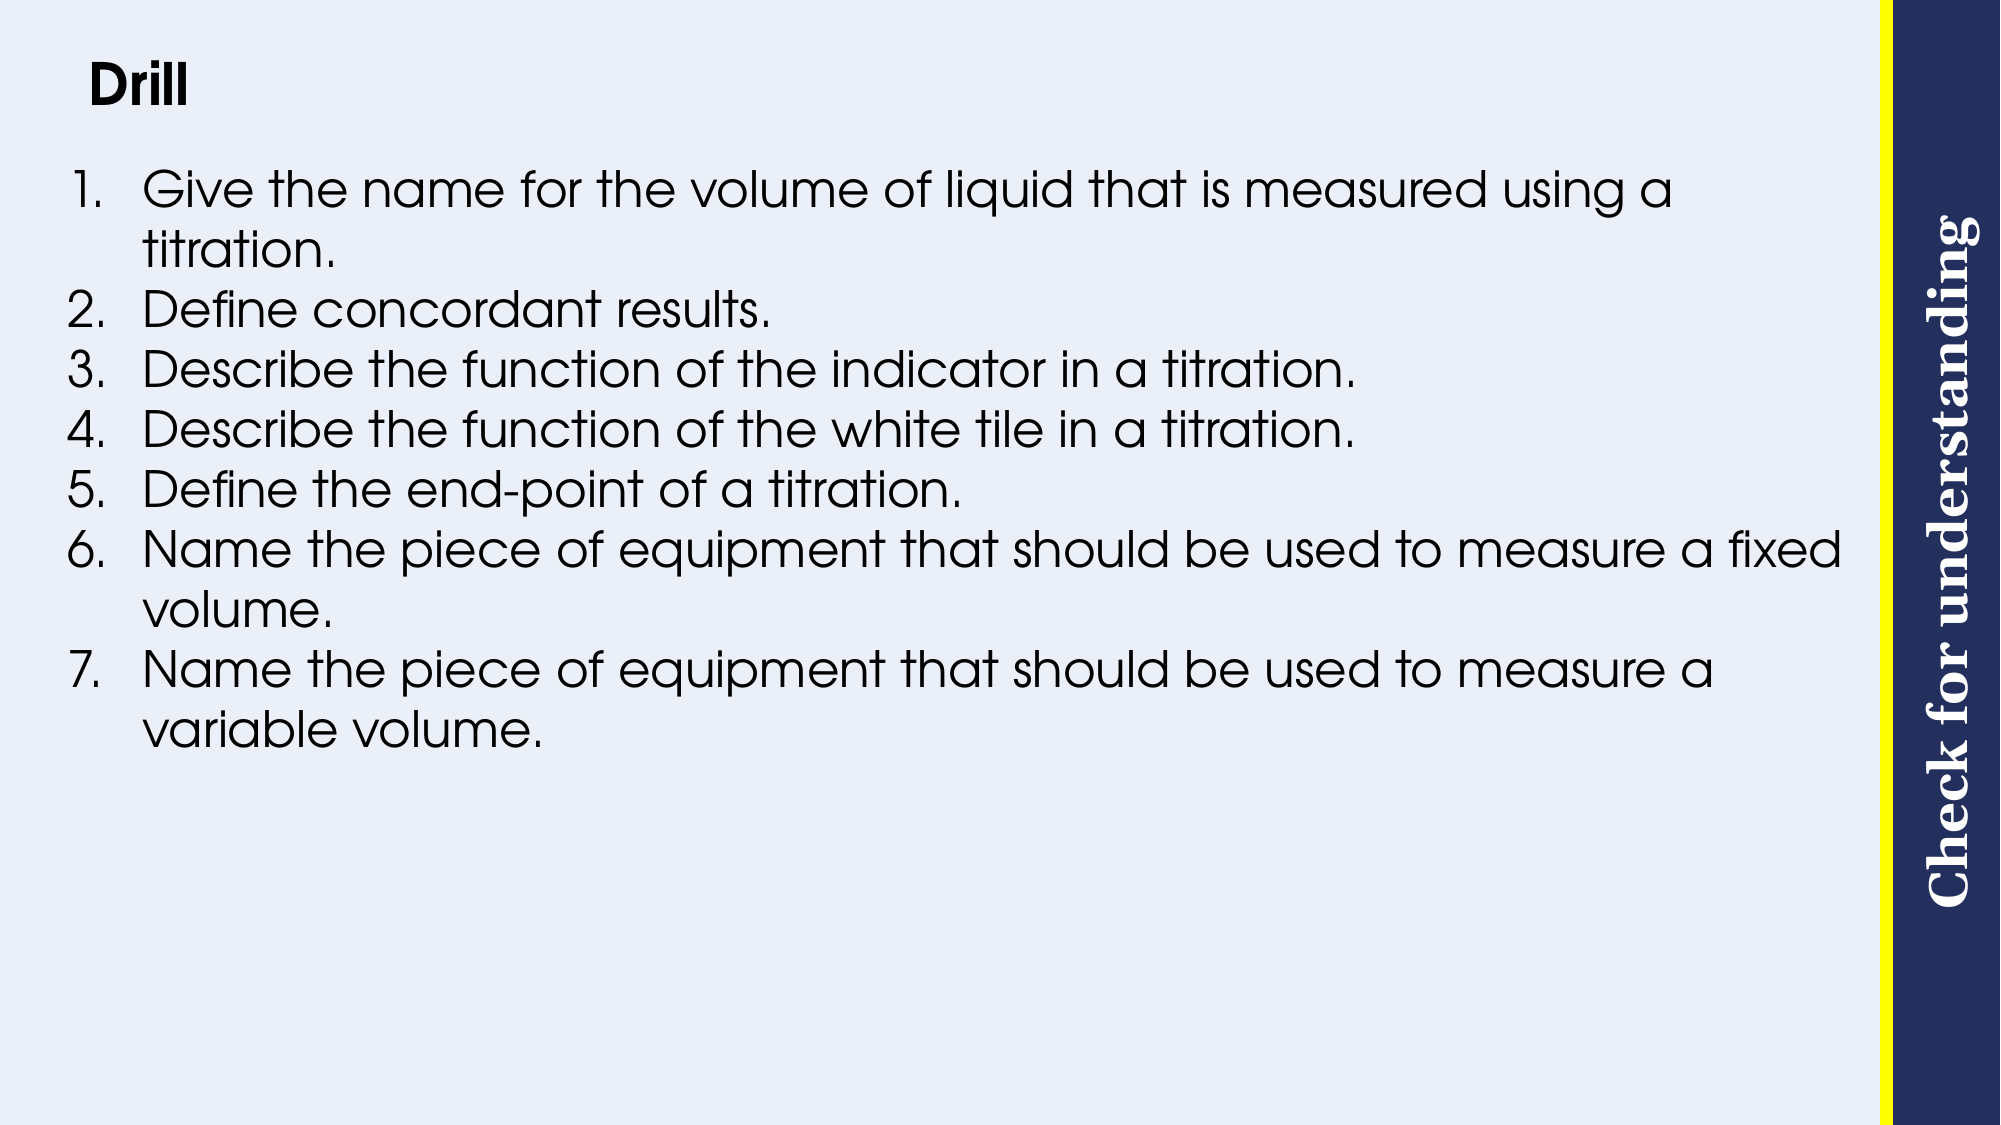

# Drill
Give the name for the volume of liquid that is measured using a titration.
Define concordant results.
Describe the function of the indicator in a titration.
Describe the function of the white tile in a titration.
Define the end-point of a titration.
Name the piece of equipment that should be used to measure a fixed volume.
Name the piece of equipment that should be used to measure a variable volume.